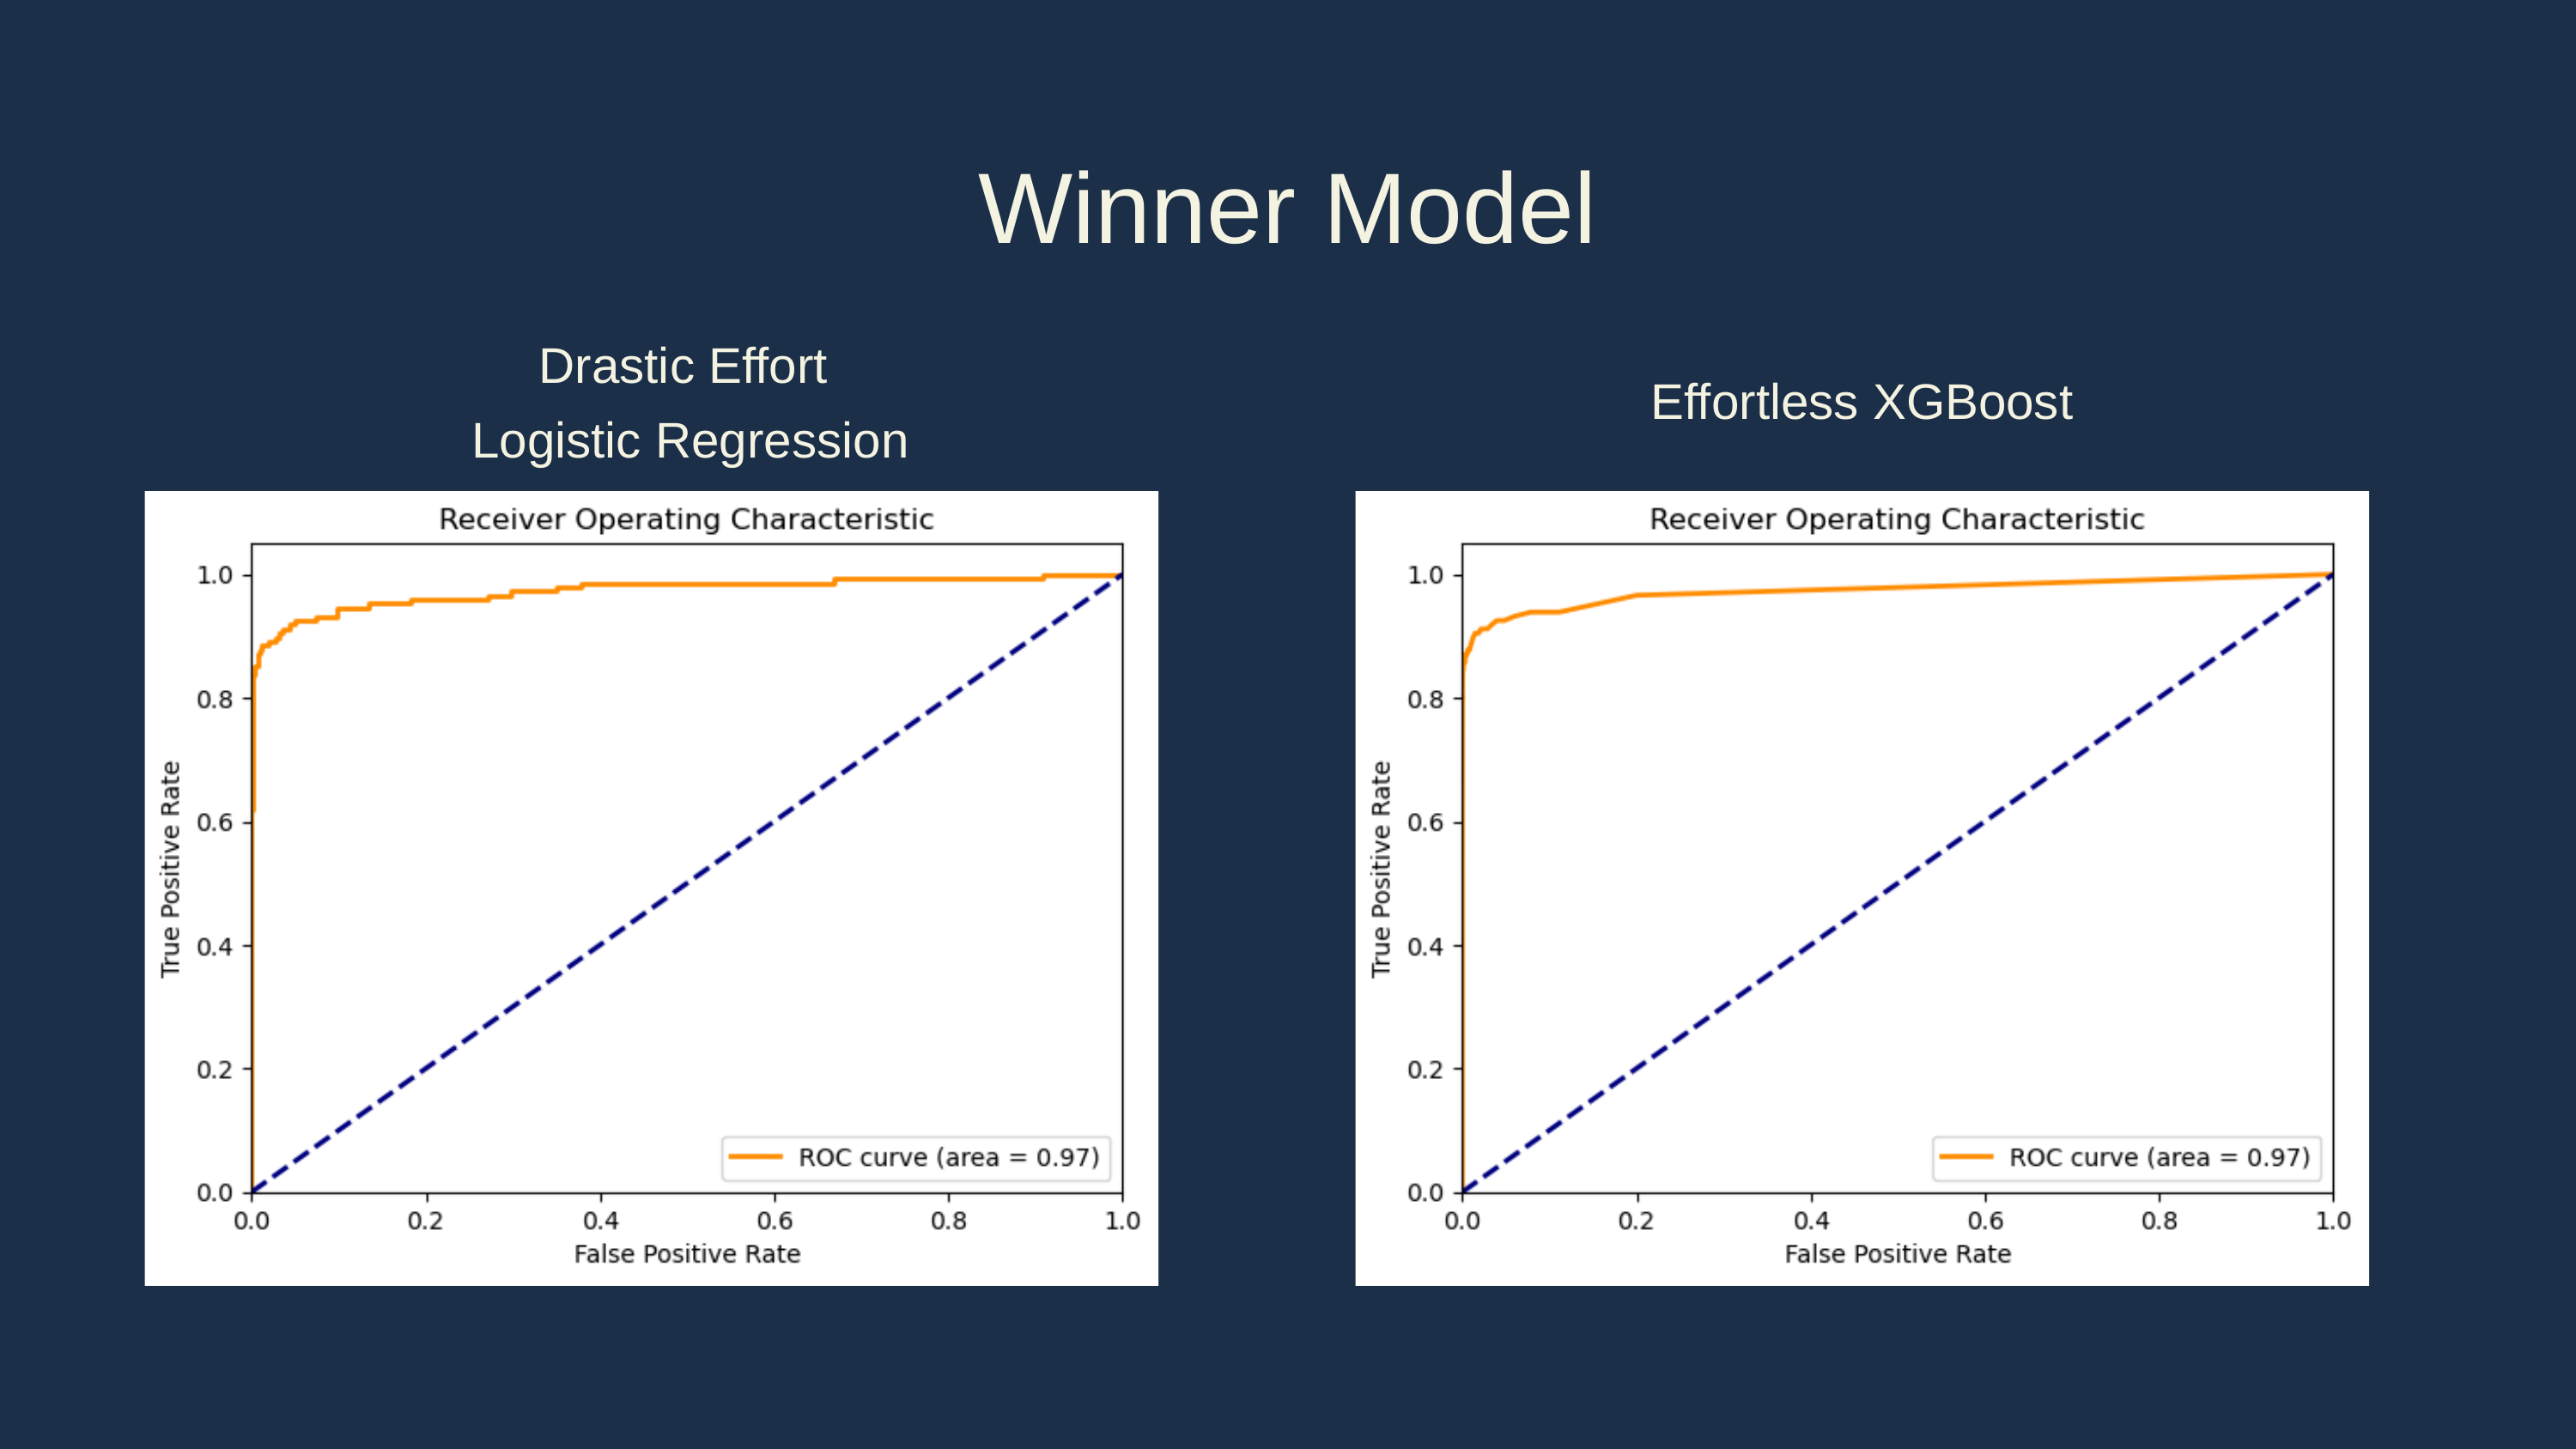

Winner Model
Drastic Effort
Logistic Regression
Effortless XGBoost